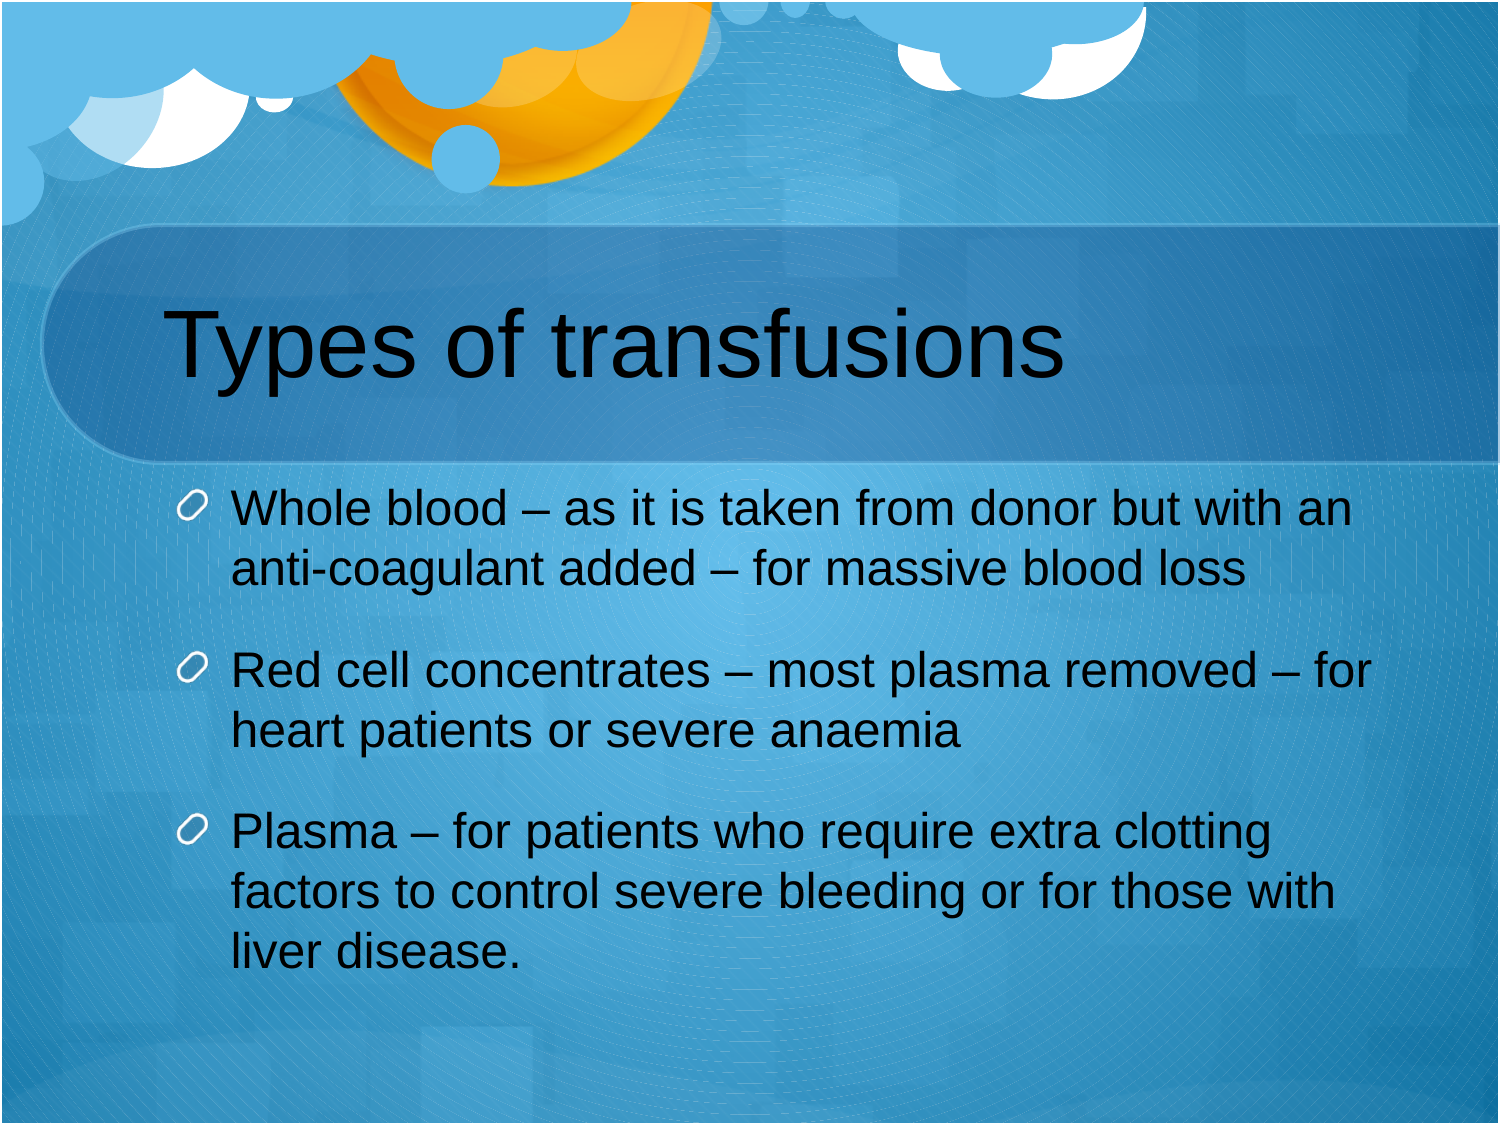

# Types of transfusions
Whole blood – as it is taken from donor but with an anti-coagulant added – for massive blood loss
Red cell concentrates – most plasma removed – for heart patients or severe anaemia
Plasma – for patients who require extra clotting factors to control severe bleeding or for those with liver disease.